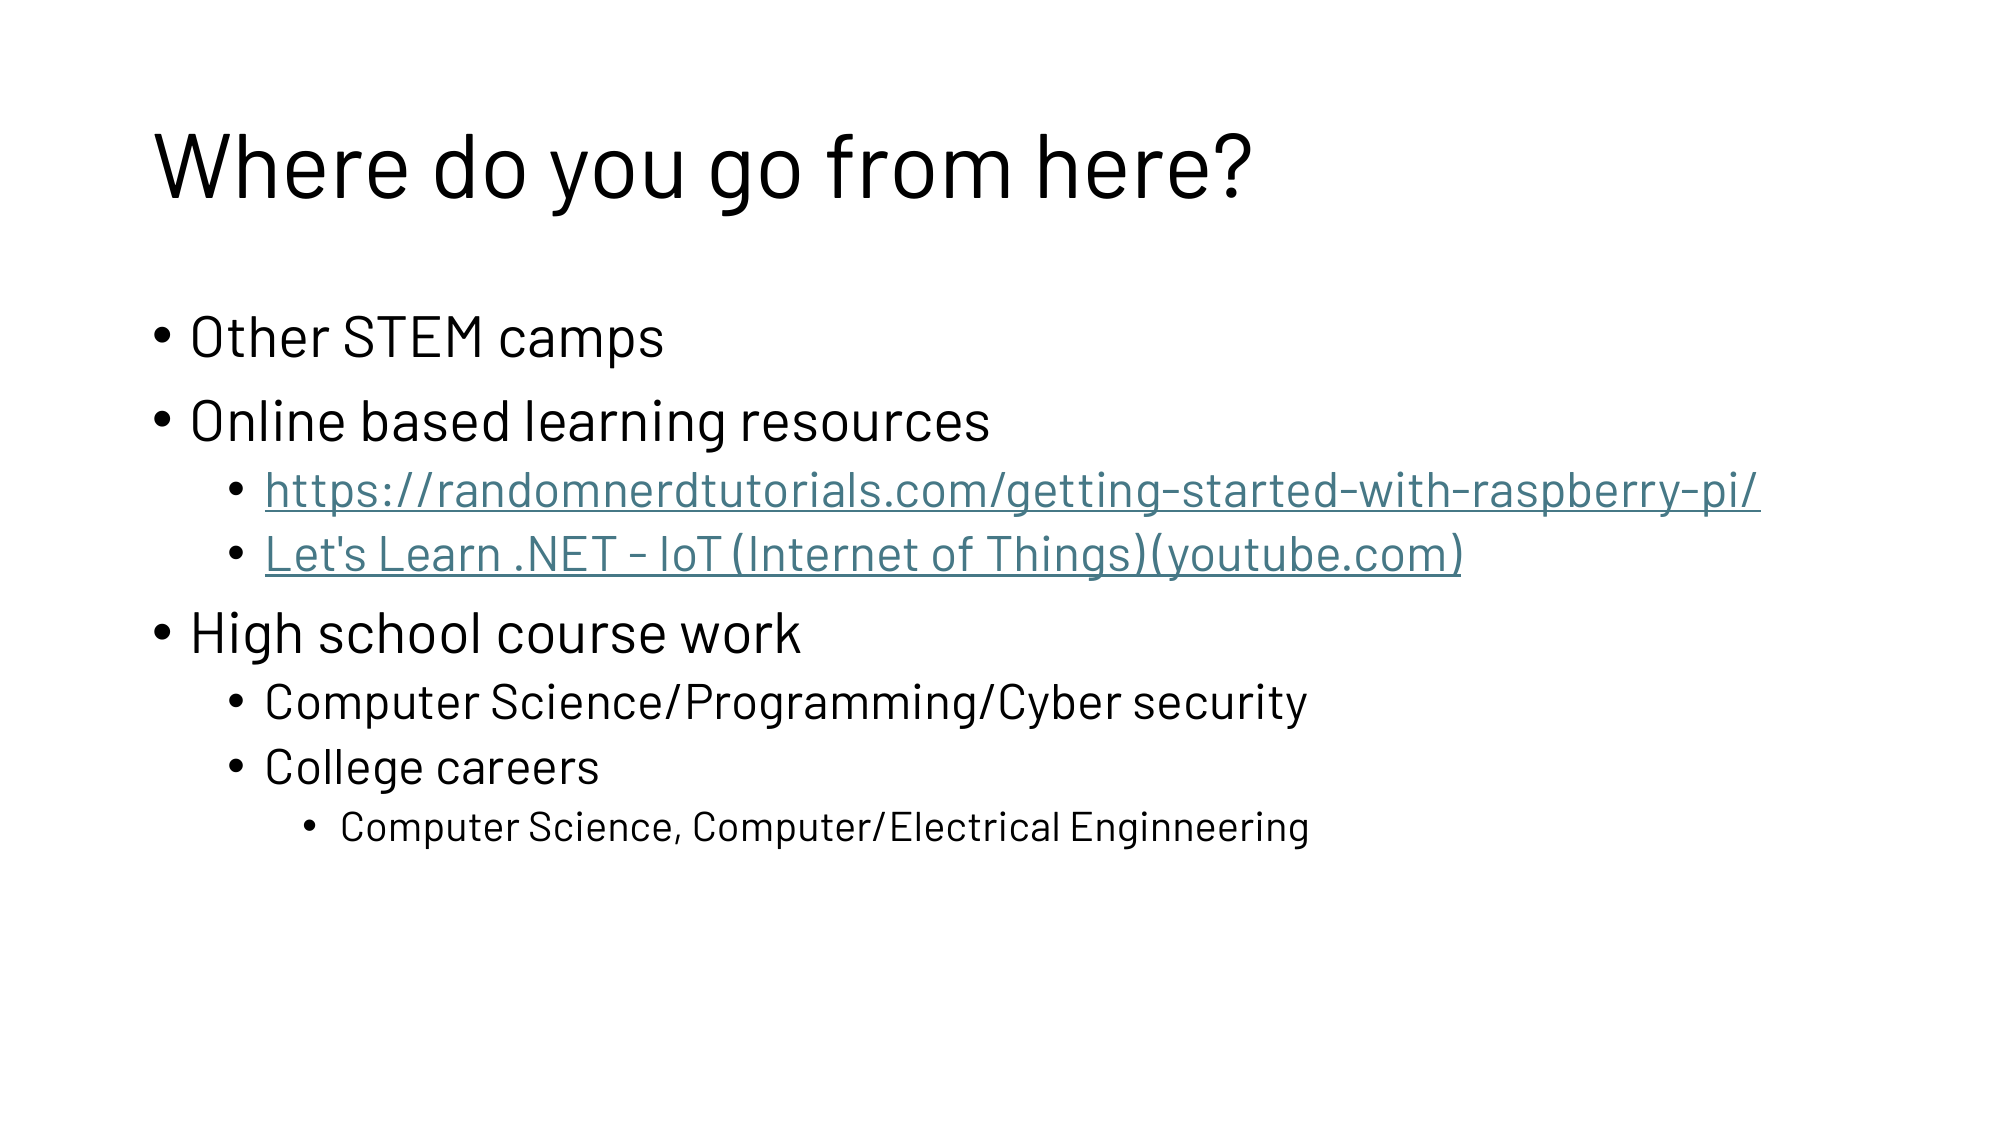

# Where do you go from here?
Other STEM camps
Online based learning resources
https://randomnerdtutorials.com/getting-started-with-raspberry-pi/
Let's Learn .NET - IoT (Internet of Things) (youtube.com)
High school course work
Computer Science/Programming/Cyber security
College careers
Computer Science, Computer/Electrical Enginneering